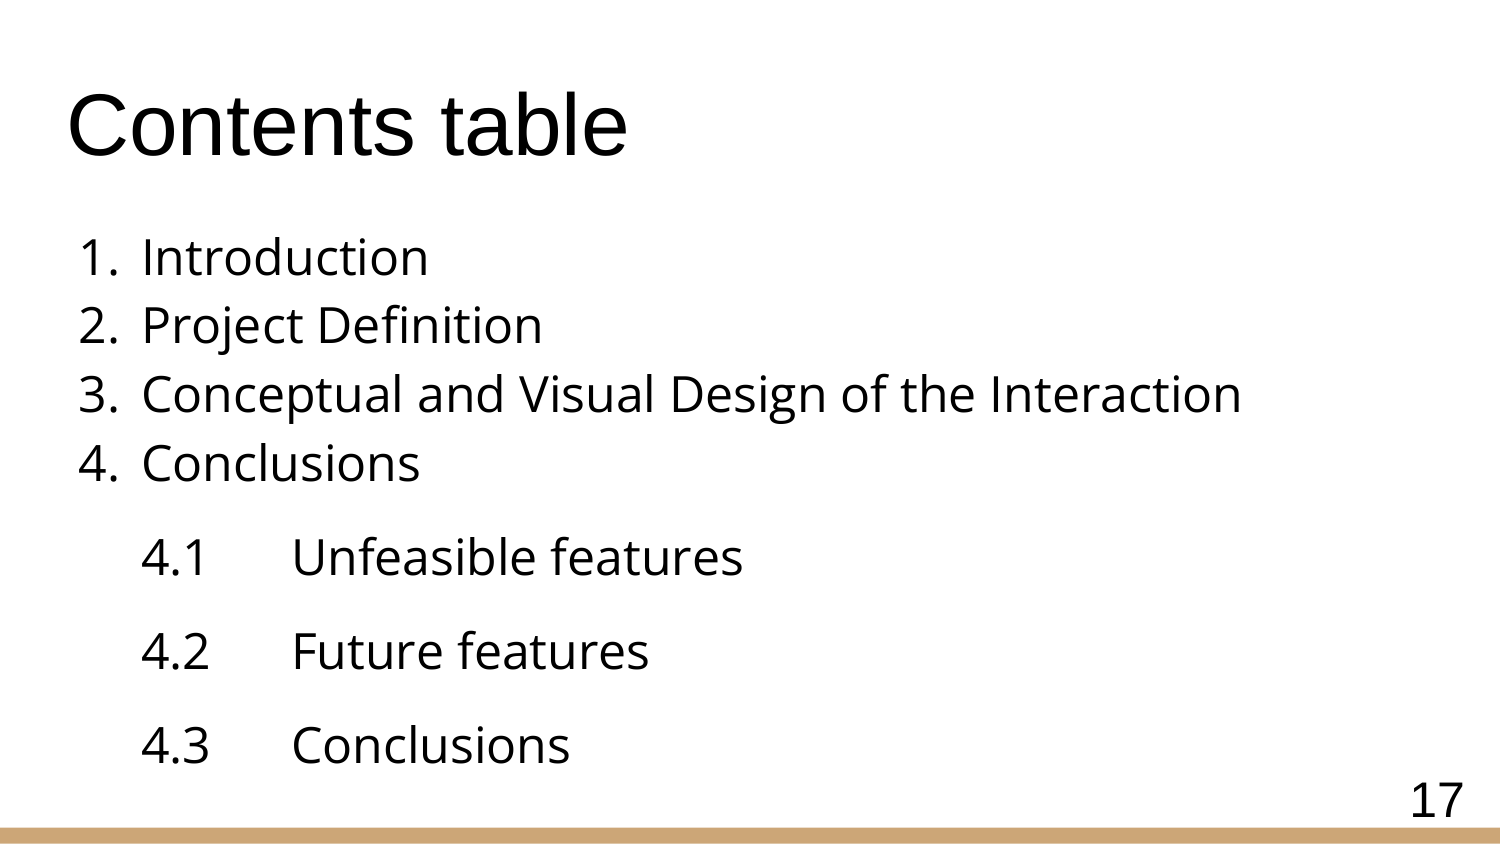

# Contents table
Introduction
Project Definition
Conceptual and Visual Design of the Interaction
Conclusions
4.1	Unfeasible features
4.2	Future features
4.3	Conclusions
17